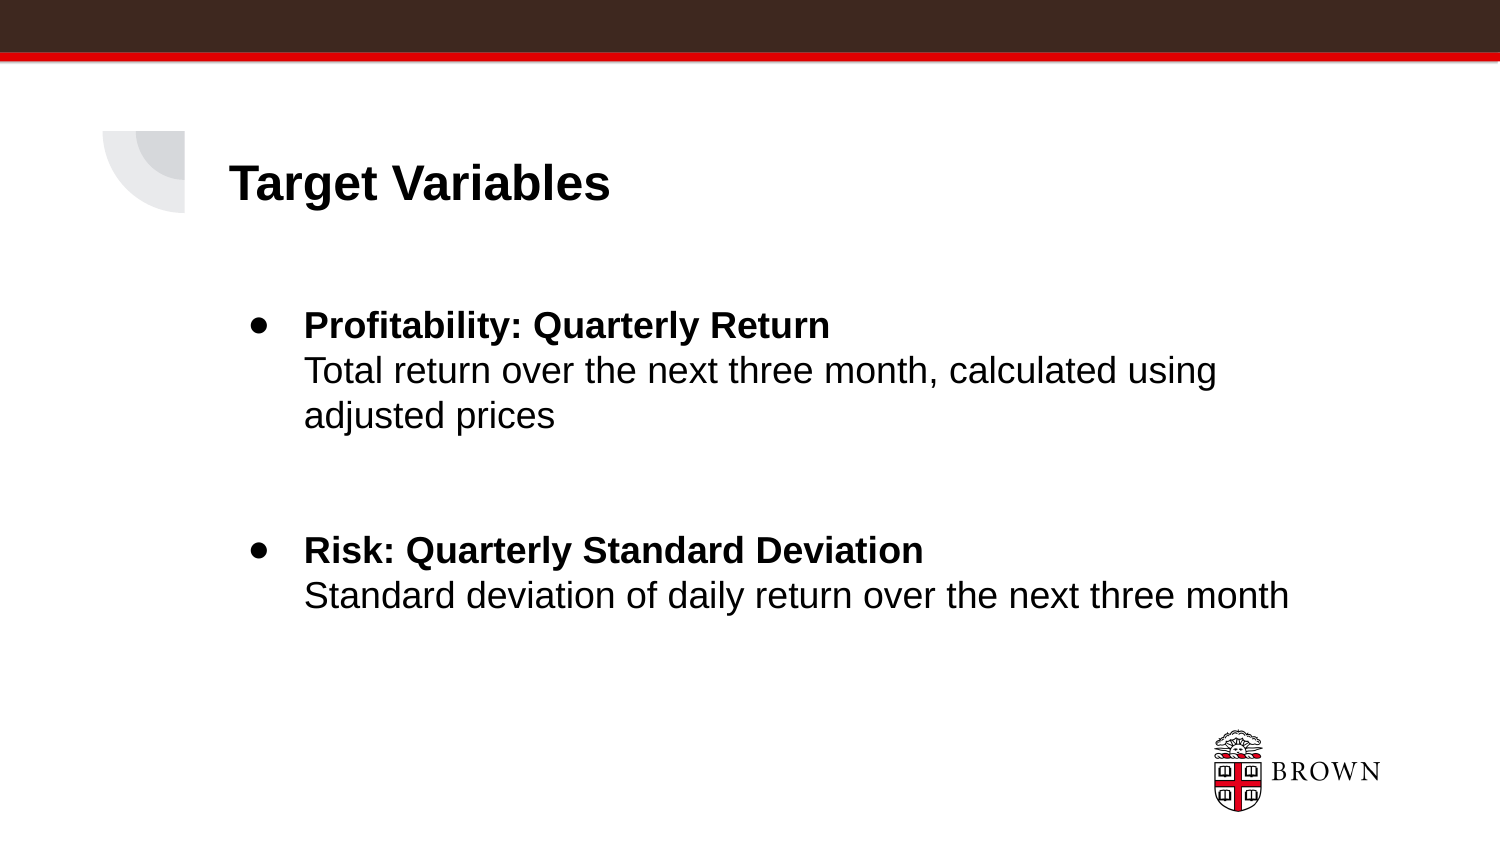

# Target Variables
Profitability: Quarterly Return
Total return over the next three month, calculated using adjusted prices

Risk: Quarterly Standard Deviation
Standard deviation of daily return over the next three month